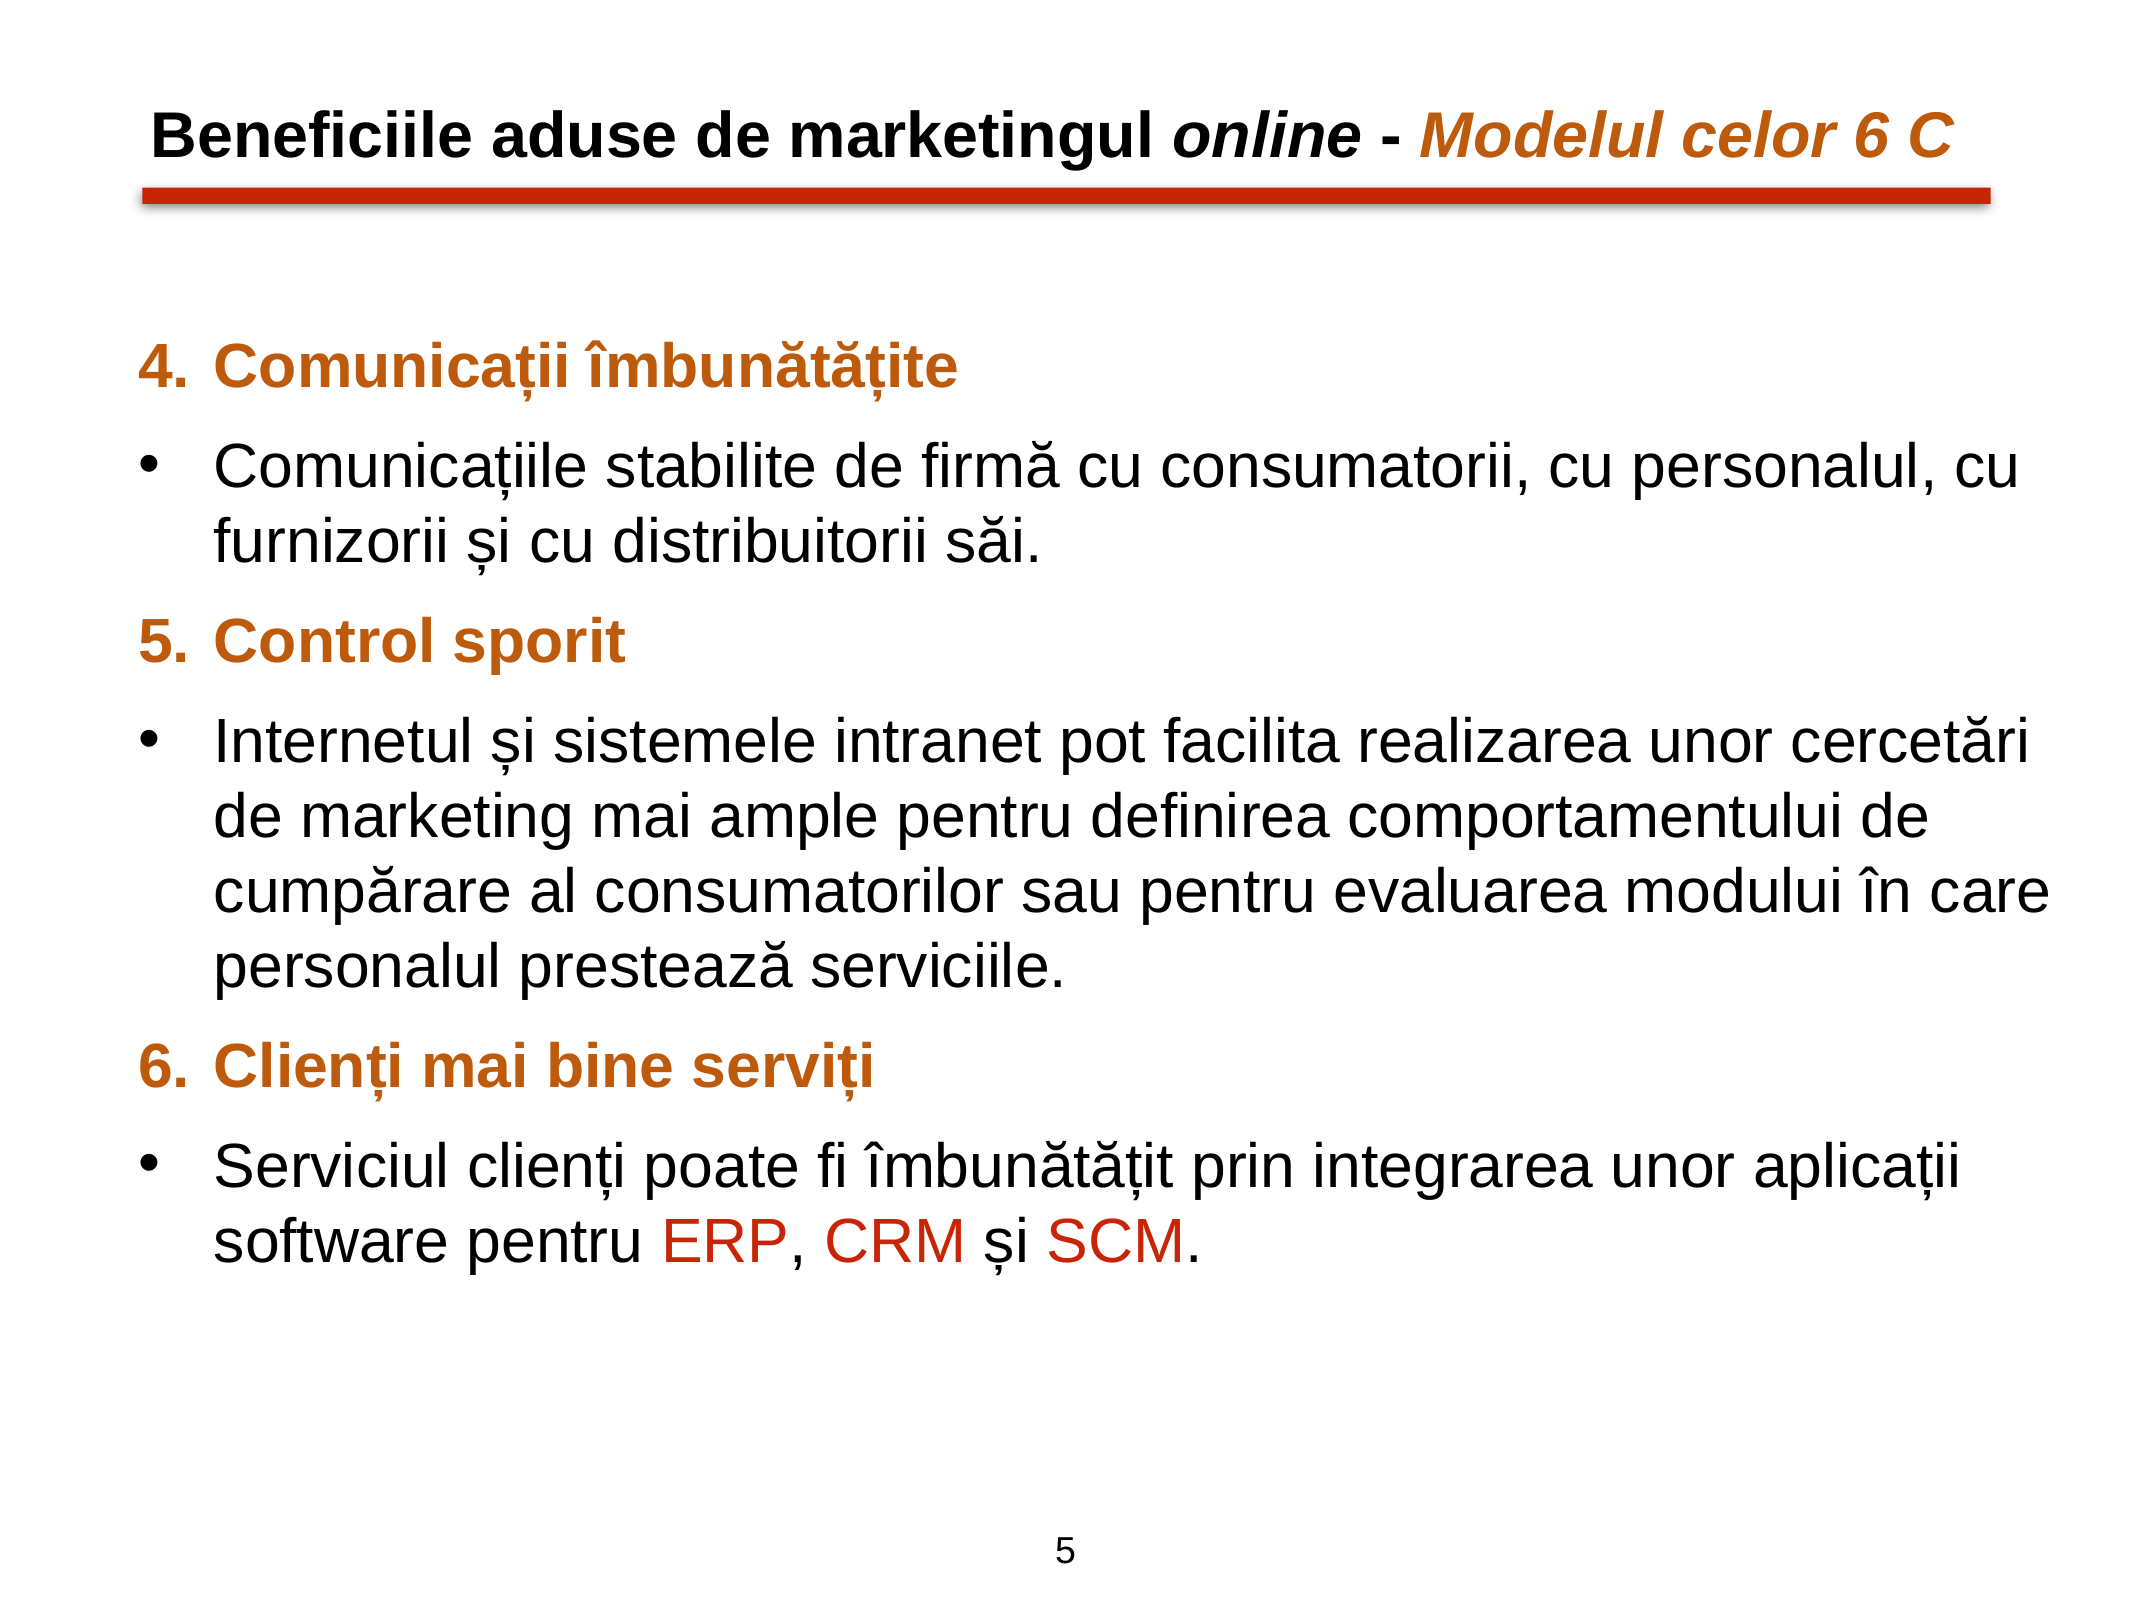

# Beneficiile aduse de marketingul online - Modelul celor 6 C

Comunicații îmbunătățite
Comunicațiile stabilite de firmă cu consumatorii, cu personalul, cu furnizorii și cu distribuitorii săi.
Control sporit
Internetul și sistemele intranet pot facilita realizarea unor cercetări de marketing mai ample pentru definirea comportamentului de cumpărare al consumatorilor sau pentru evaluarea modului în care personalul prestează serviciile.
Clienți mai bine serviți
Serviciul clienți poate fi îmbunătățit prin integrarea unor aplicații software pentru ERP, CRM și SCM.
5